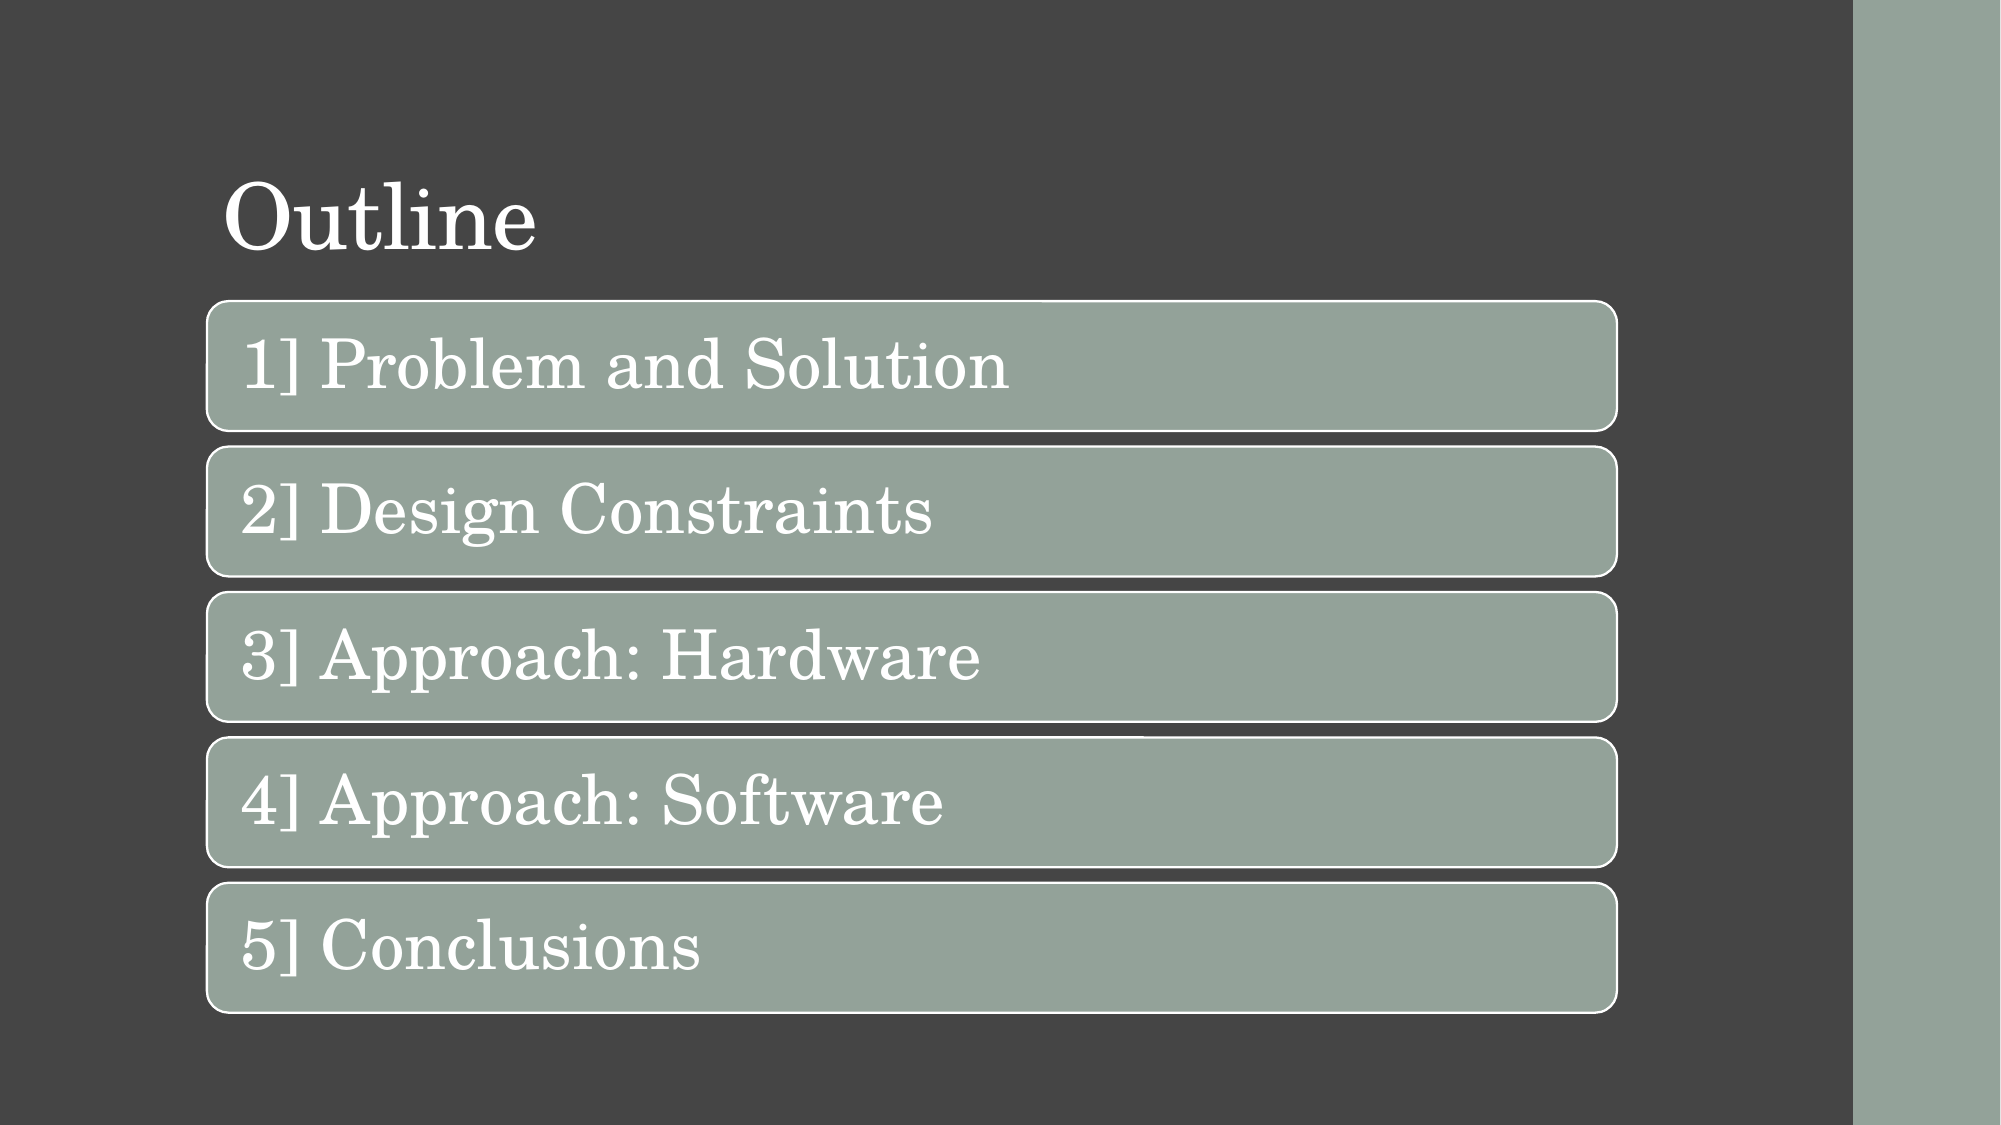

# Outline
1] Problem and Solution
2] Design Constraints
3] Approach: Hardware
4] Approach: Software
5] Conclusions